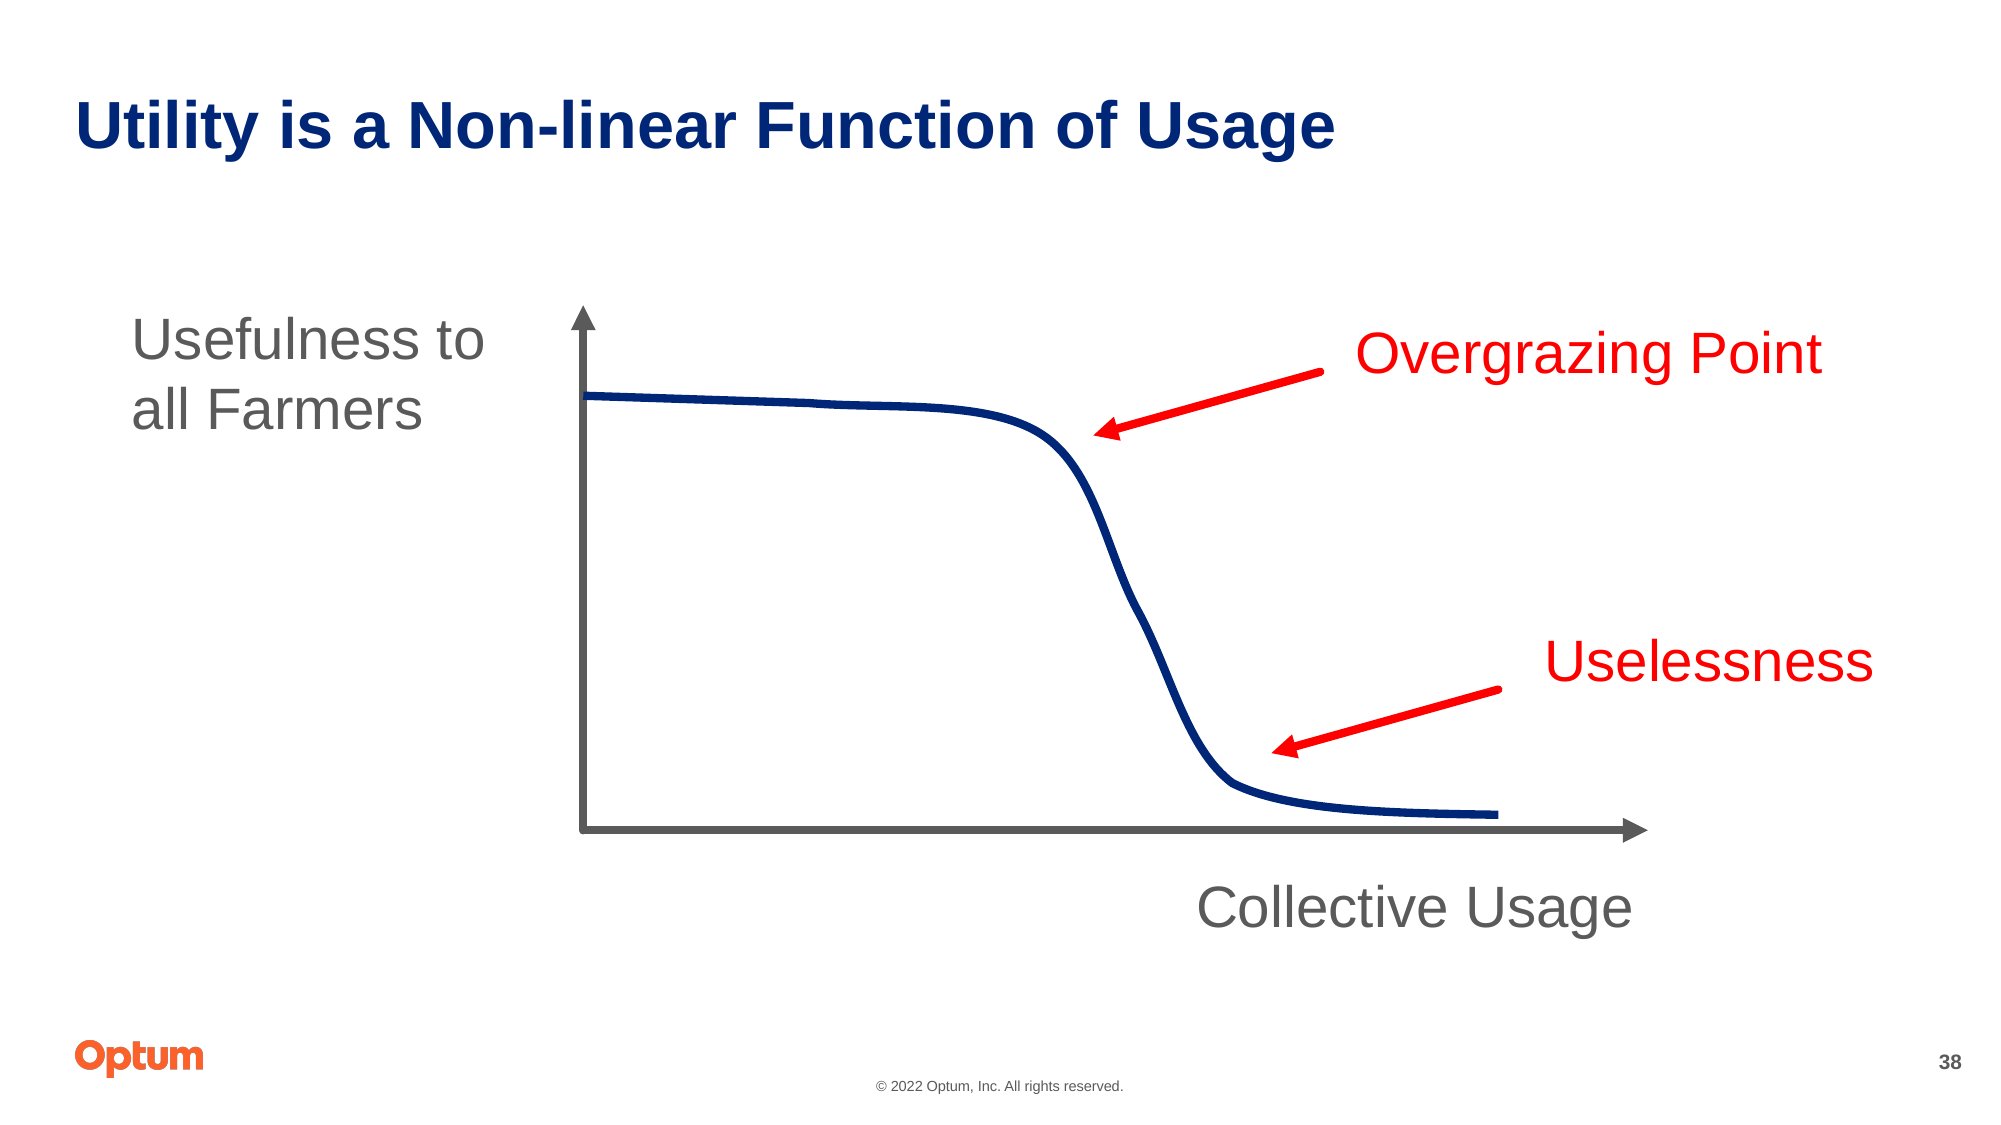

# Utility is a Non-linear Function of Usage
Usefulness to
all Farmers
Overgrazing Point

Uselessness
Collective Usage
38